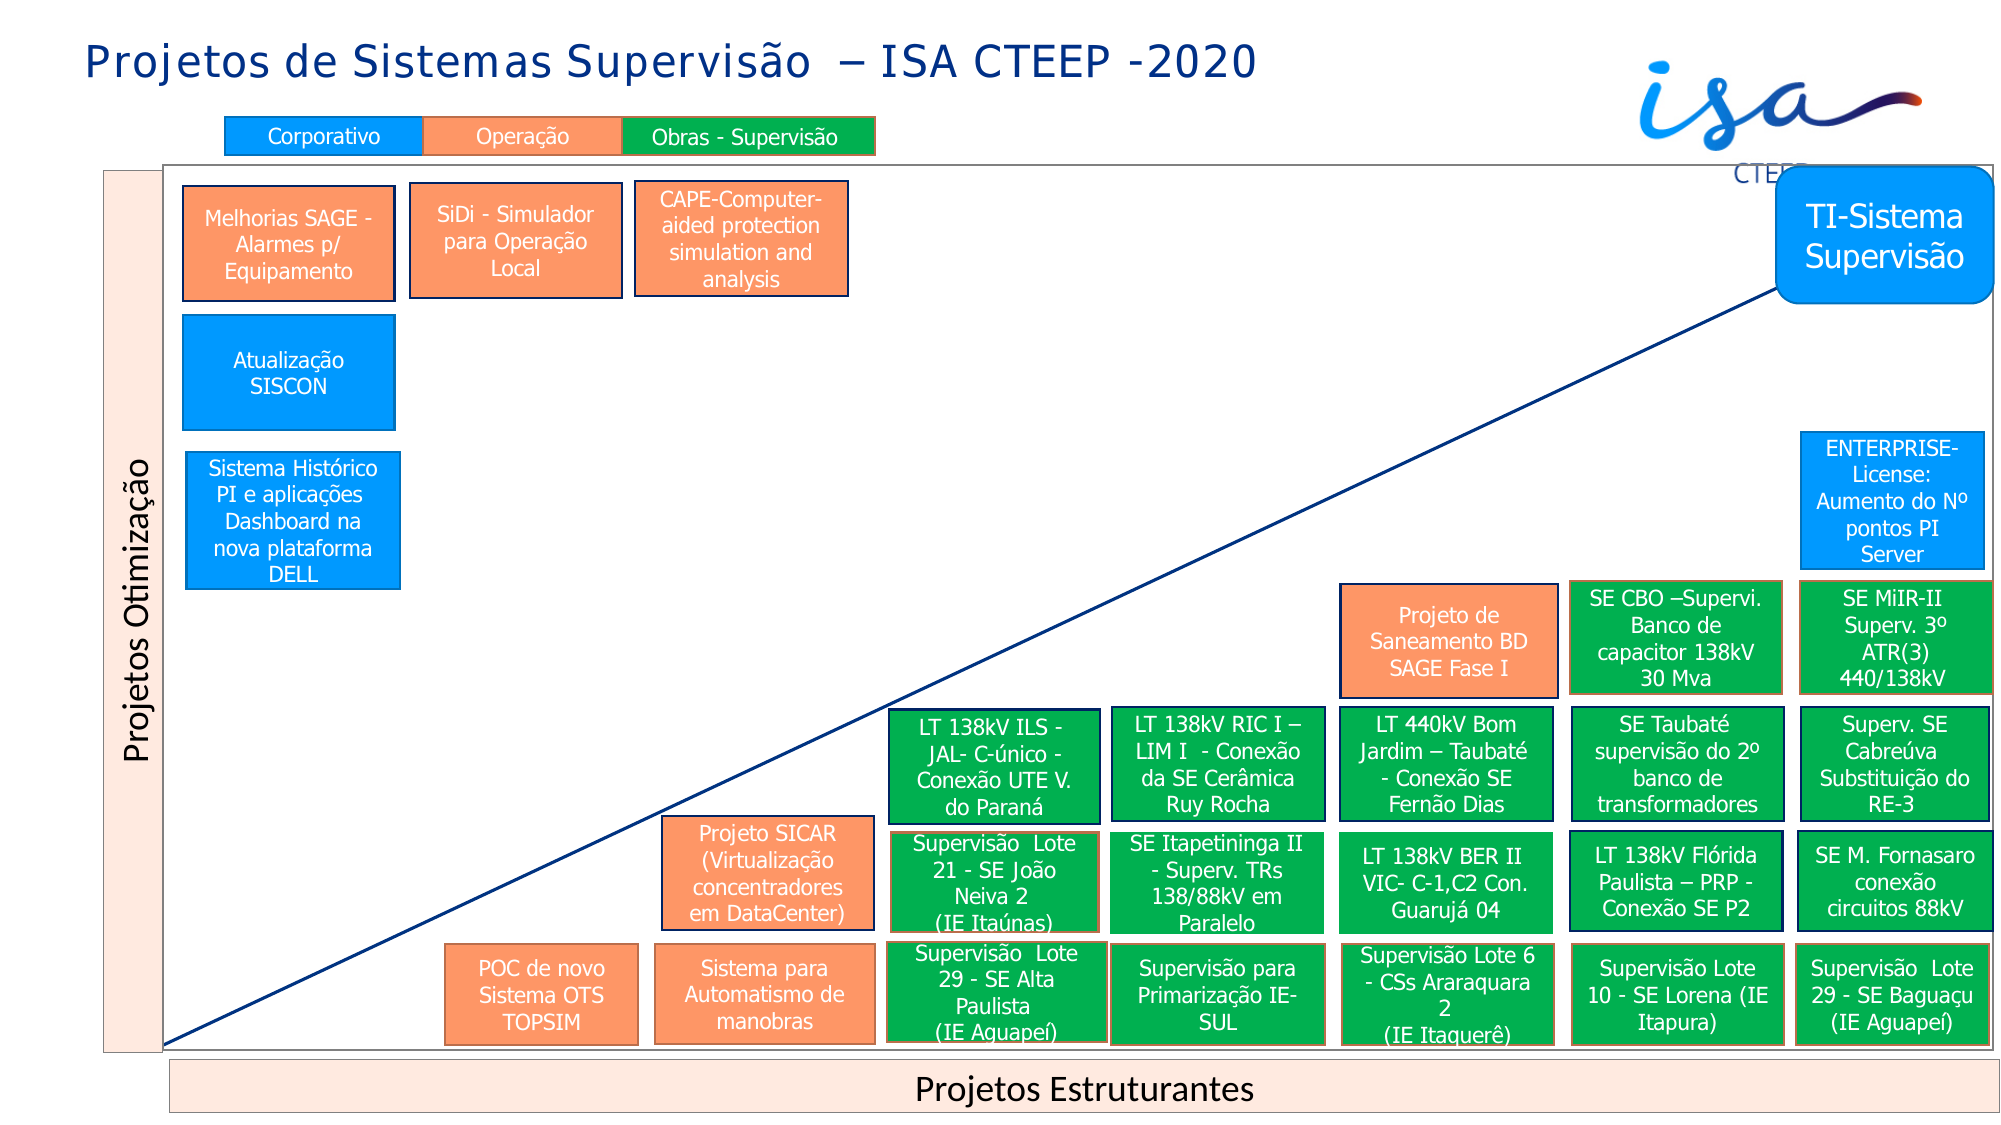

# Projetos de Sistemas Supervisão  – ISA CTEEP -2020
Corporativo
Operação
Obras - Supervisão

TI-Sistema Supervisão
CAPE-Computer-aided protection simulation and analysis
SiDi - Simulador para Operação Local
Melhorias SAGE - Alarmes p/ Equipamento
Atualização SISCON
ENTERPRISE-License: Aumento do Nº pontos PI Server
Sistema Histórico PI e aplicações  Dashboard na nova plataforma DELL
SE CBO –Supervi. Banco de capacitor 138kV 30 Mva
SE MiIR-II  Superv. 3º ATR(3) 440/138kV
Projetos Otimização
Projeto de Saneamento BD SAGE Fase I
LT 138kV RIC I – LIM I  - Conexão da SE Cerâmica Ruy Rocha
LT 440kV Bom Jardim – Taubaté  - Conexão SE Fernão Dias
SE Taubaté  supervisão do 2º banco de transformadores
Superv. SE Cabreúva  Substituição do RE-3
LT 138kV ILS -  JAL- C-único - Conexão UTE V. do Paraná
Projeto SICAR (Virtualização concentradores em DataCenter)
SE M. Fornasaro conexão circuitos 88kV
LT 138kV Flórida Paulista – PRP -Conexão SE P2
Supervisão  Lote 21 - SE João Neiva 2
(IE Itaúnas)
SE Itapetininga II - Superv. TRs 138/88kV em Paralelo
LT 138kV BER II  VIC- C-1,C2 Con. Guarujá 04
Supervisão  Lote 29 - SE Alta Paulista
(IE Aguapeí)
POC de novo Sistema OTS TOPSIM
Supervisão para Primarização IE-SUL
Supervisão Lote 6 - CSs Araraquara 2
(IE Itaquerê)
Supervisão Lote 10 - SE Lorena (IE Itapura)
Supervisão  Lote 29 - SE Baguaçu (IE Aguapeí)
Sistema para Automatismo de manobras
Projetos Estruturantes